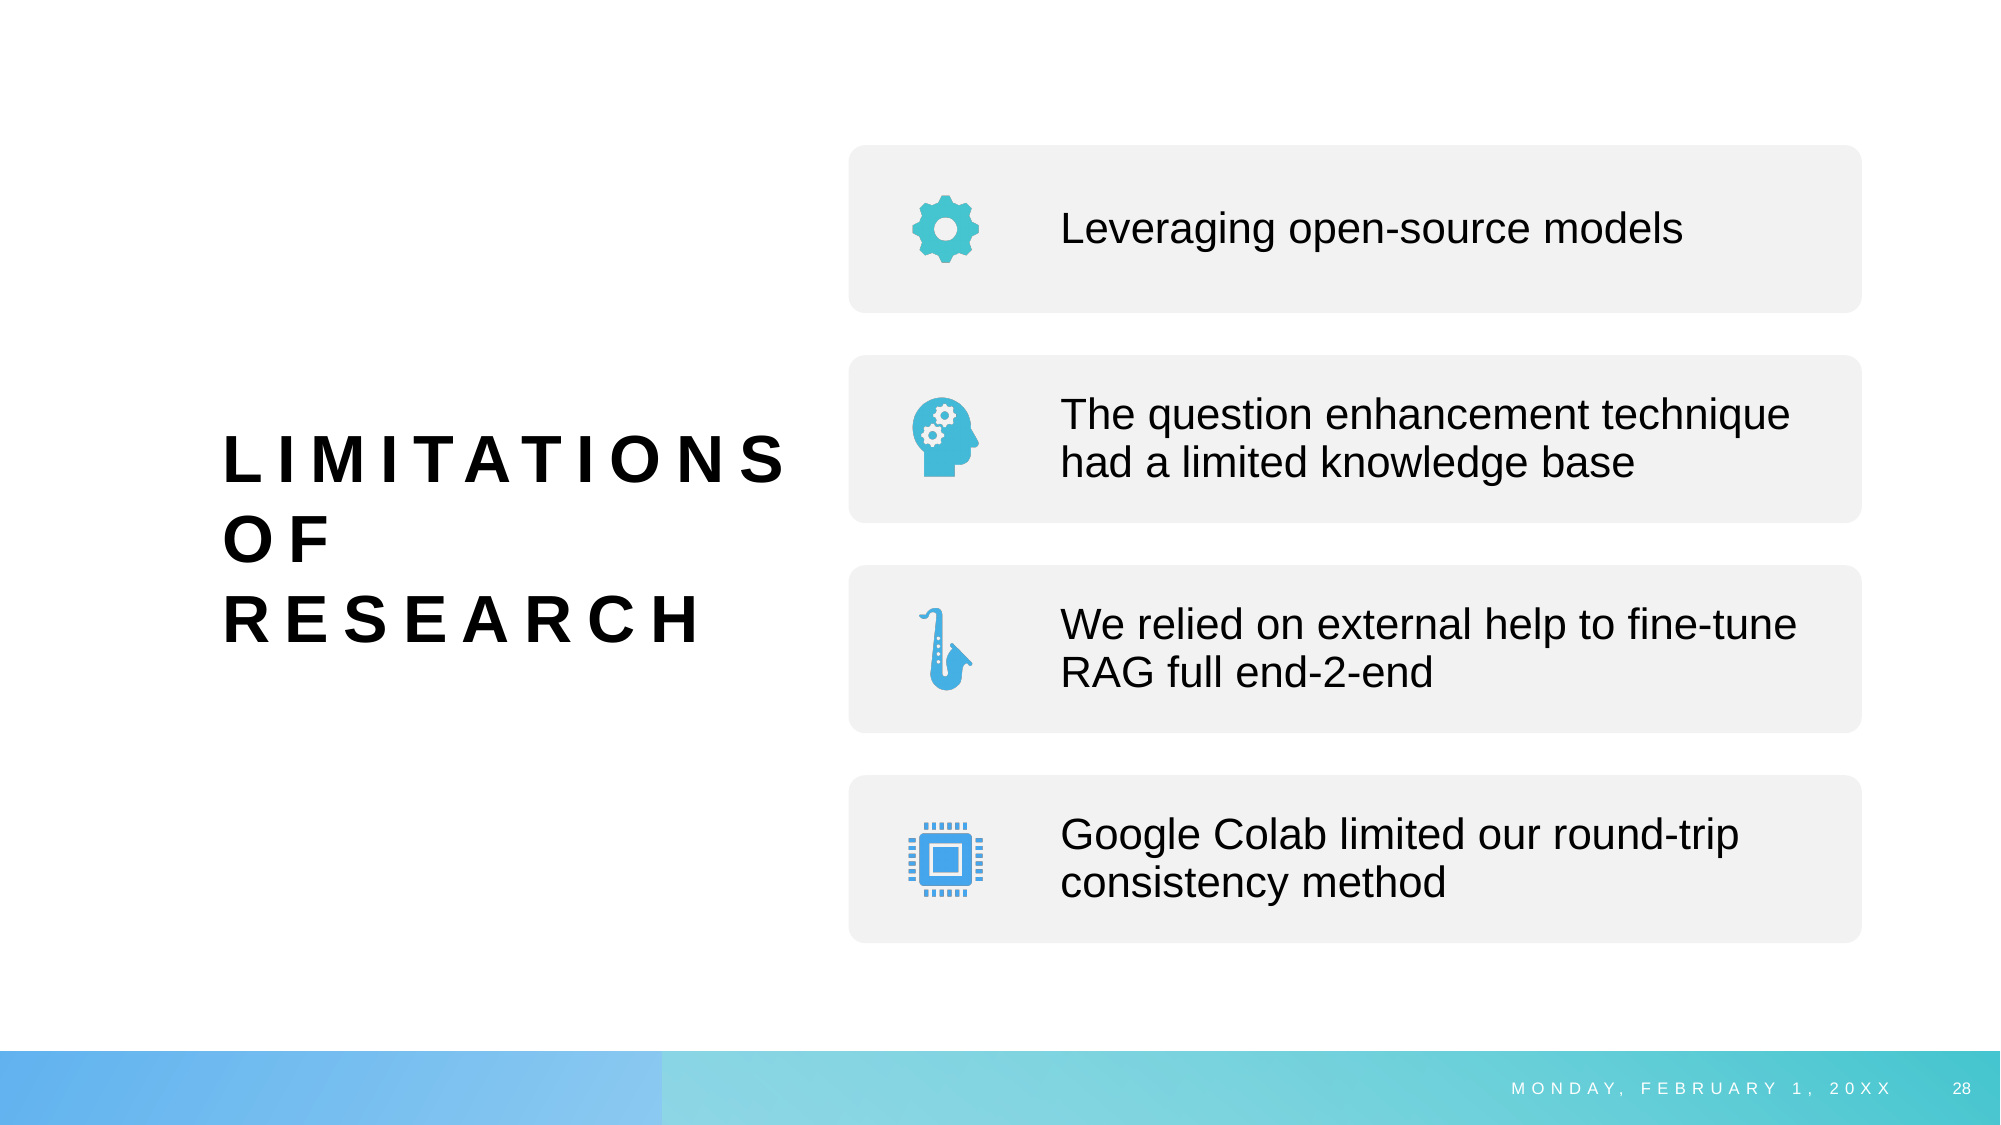

Leveraging open-source models
The question enhancement technique had a limited knowledge base
We relied on external help to fine-tune RAG full end-2-end
Google Colab limited our round-trip consistency method
Limitations of Research

28
Monday, February 1, 20XX